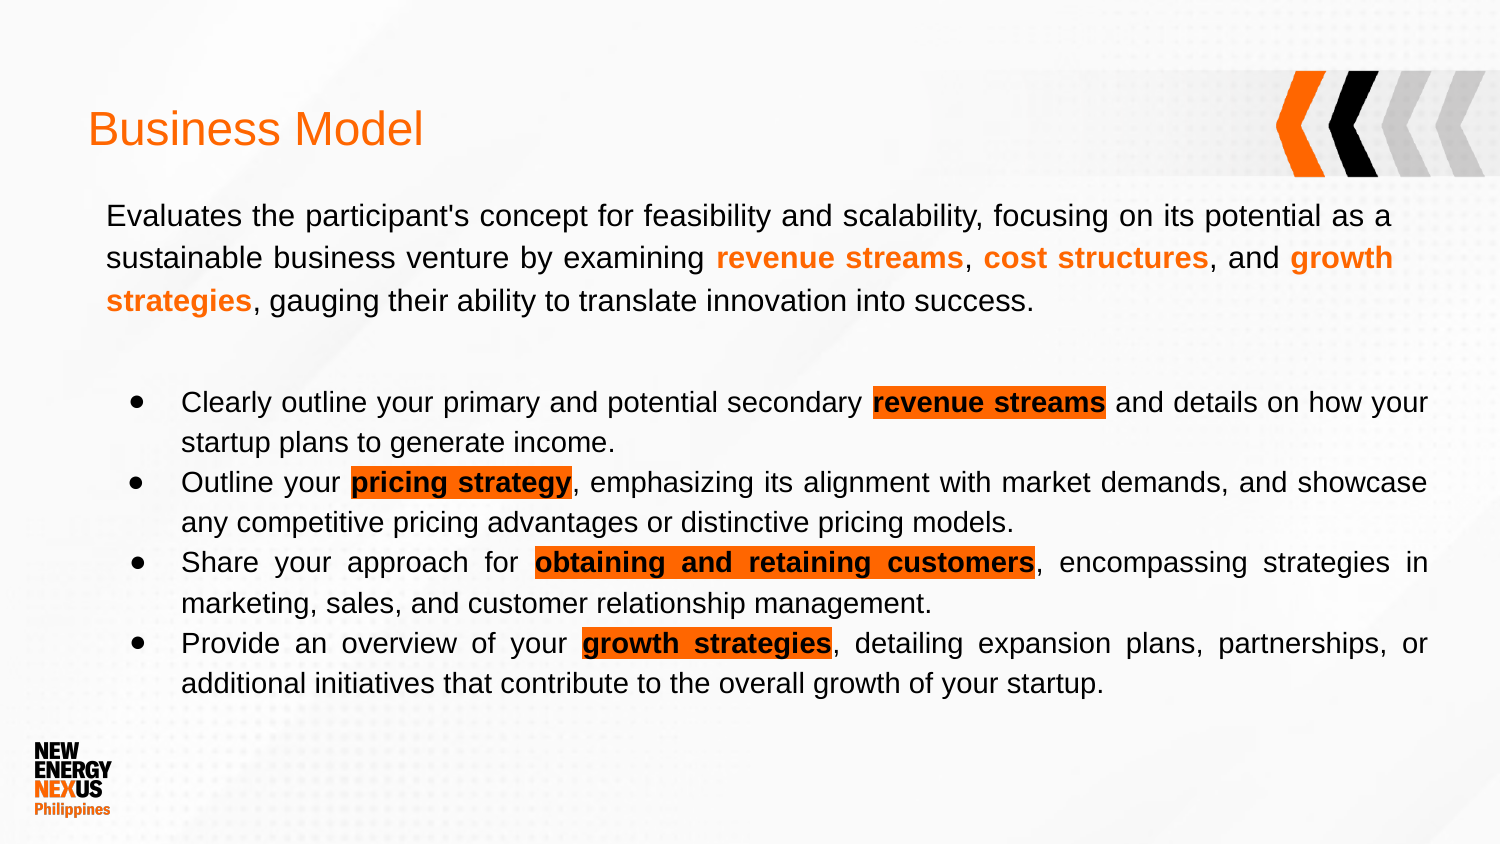

# Business Model
Evaluates the participant's concept for feasibility and scalability, focusing on its potential as a sustainable business venture by examining revenue streams, cost structures, and growth strategies, gauging their ability to translate innovation into success.
Clearly outline your primary and potential secondary revenue streams and details on how your startup plans to generate income.
Outline your pricing strategy, emphasizing its alignment with market demands, and showcase any competitive pricing advantages or distinctive pricing models.
Share your approach for obtaining and retaining customers, encompassing strategies in marketing, sales, and customer relationship management.
Provide an overview of your growth strategies, detailing expansion plans, partnerships, or additional initiatives that contribute to the overall growth of your startup.